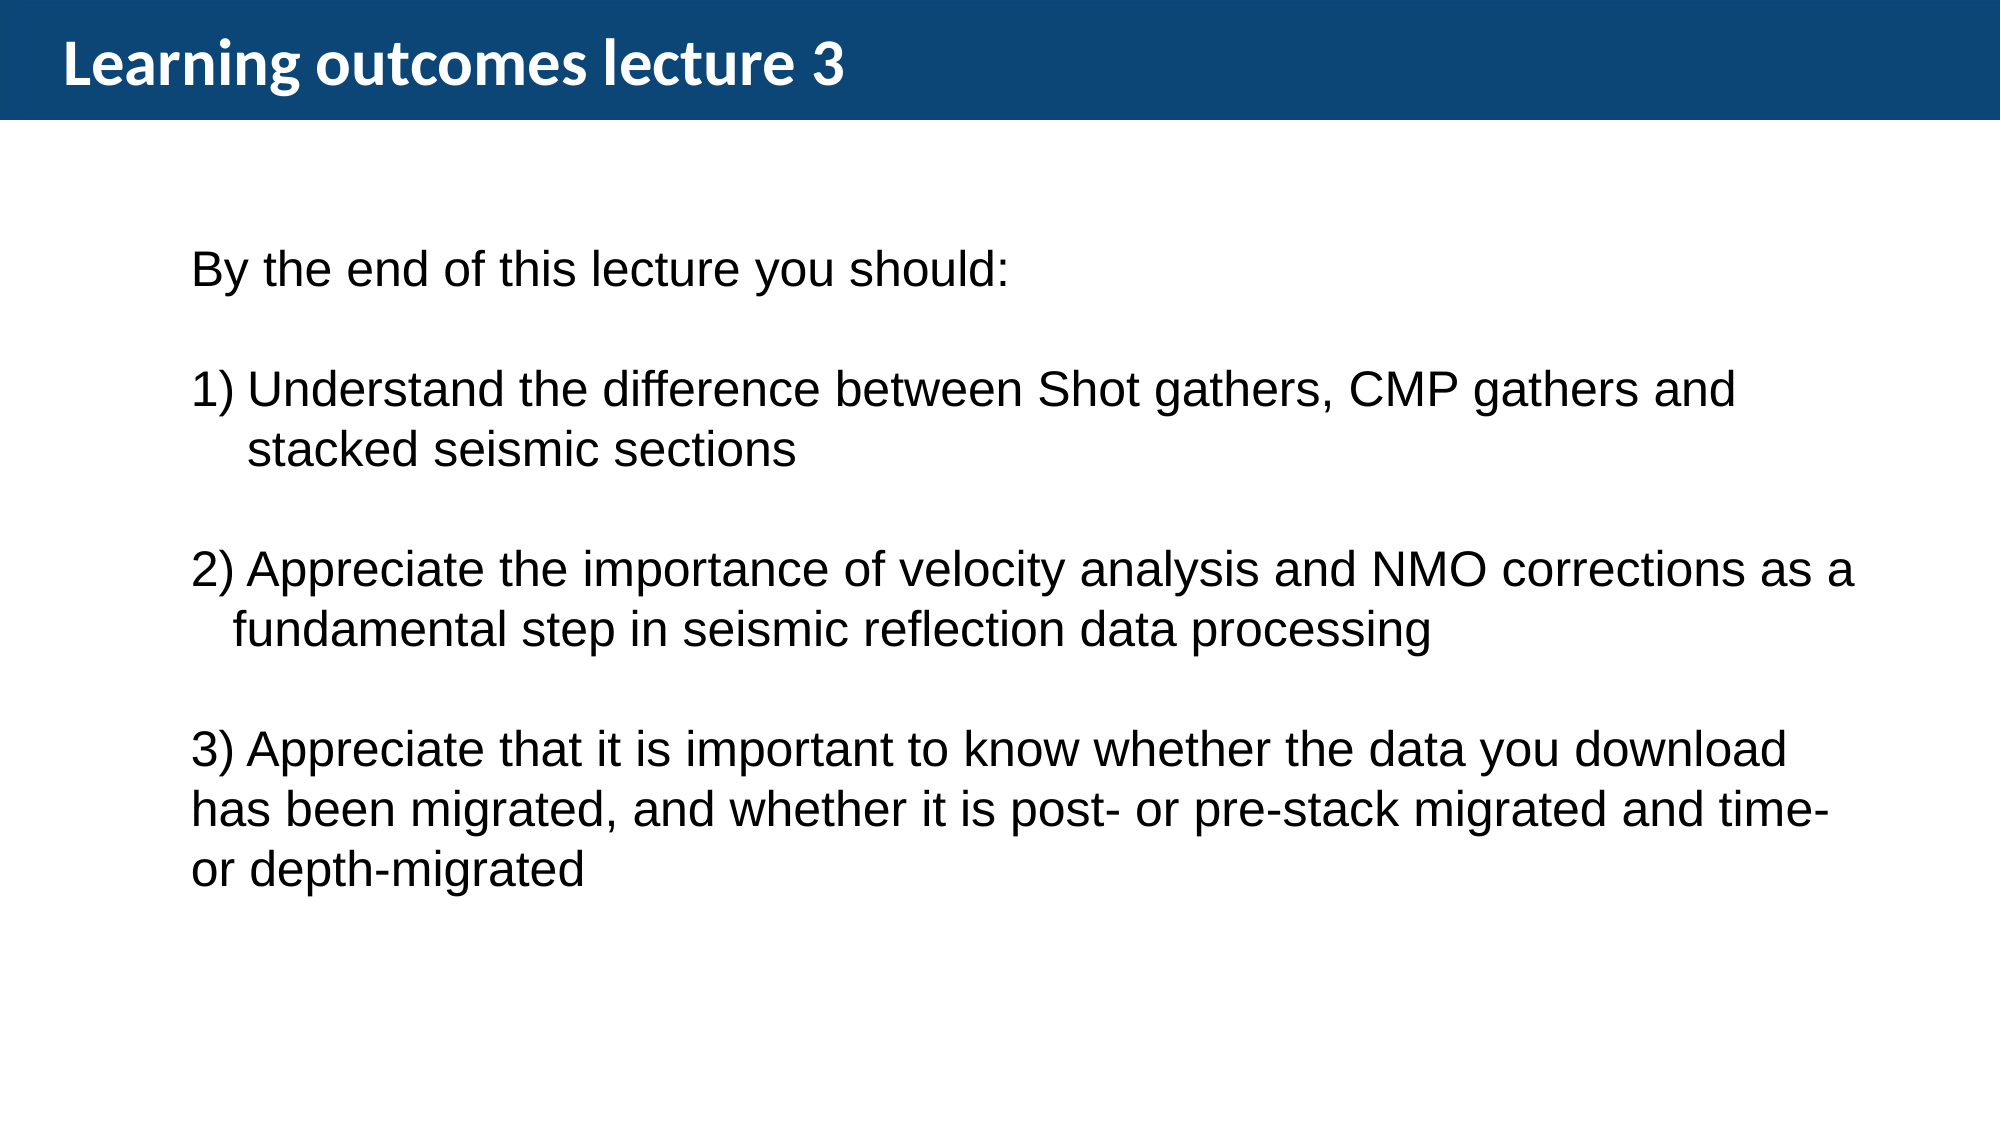

Learning outcomes lecture 3
By the end of this lecture you should:

Understand the difference between Shot gathers, CMP gathers and stacked seismic sections

2) Appreciate the importance of velocity analysis and NMO corrections as a     fundamental step in seismic reflection data processing

3) Appreciate that it is important to know whether the data you download has been migrated, and whether it is post- or pre-stack migrated and time- or depth-migrated